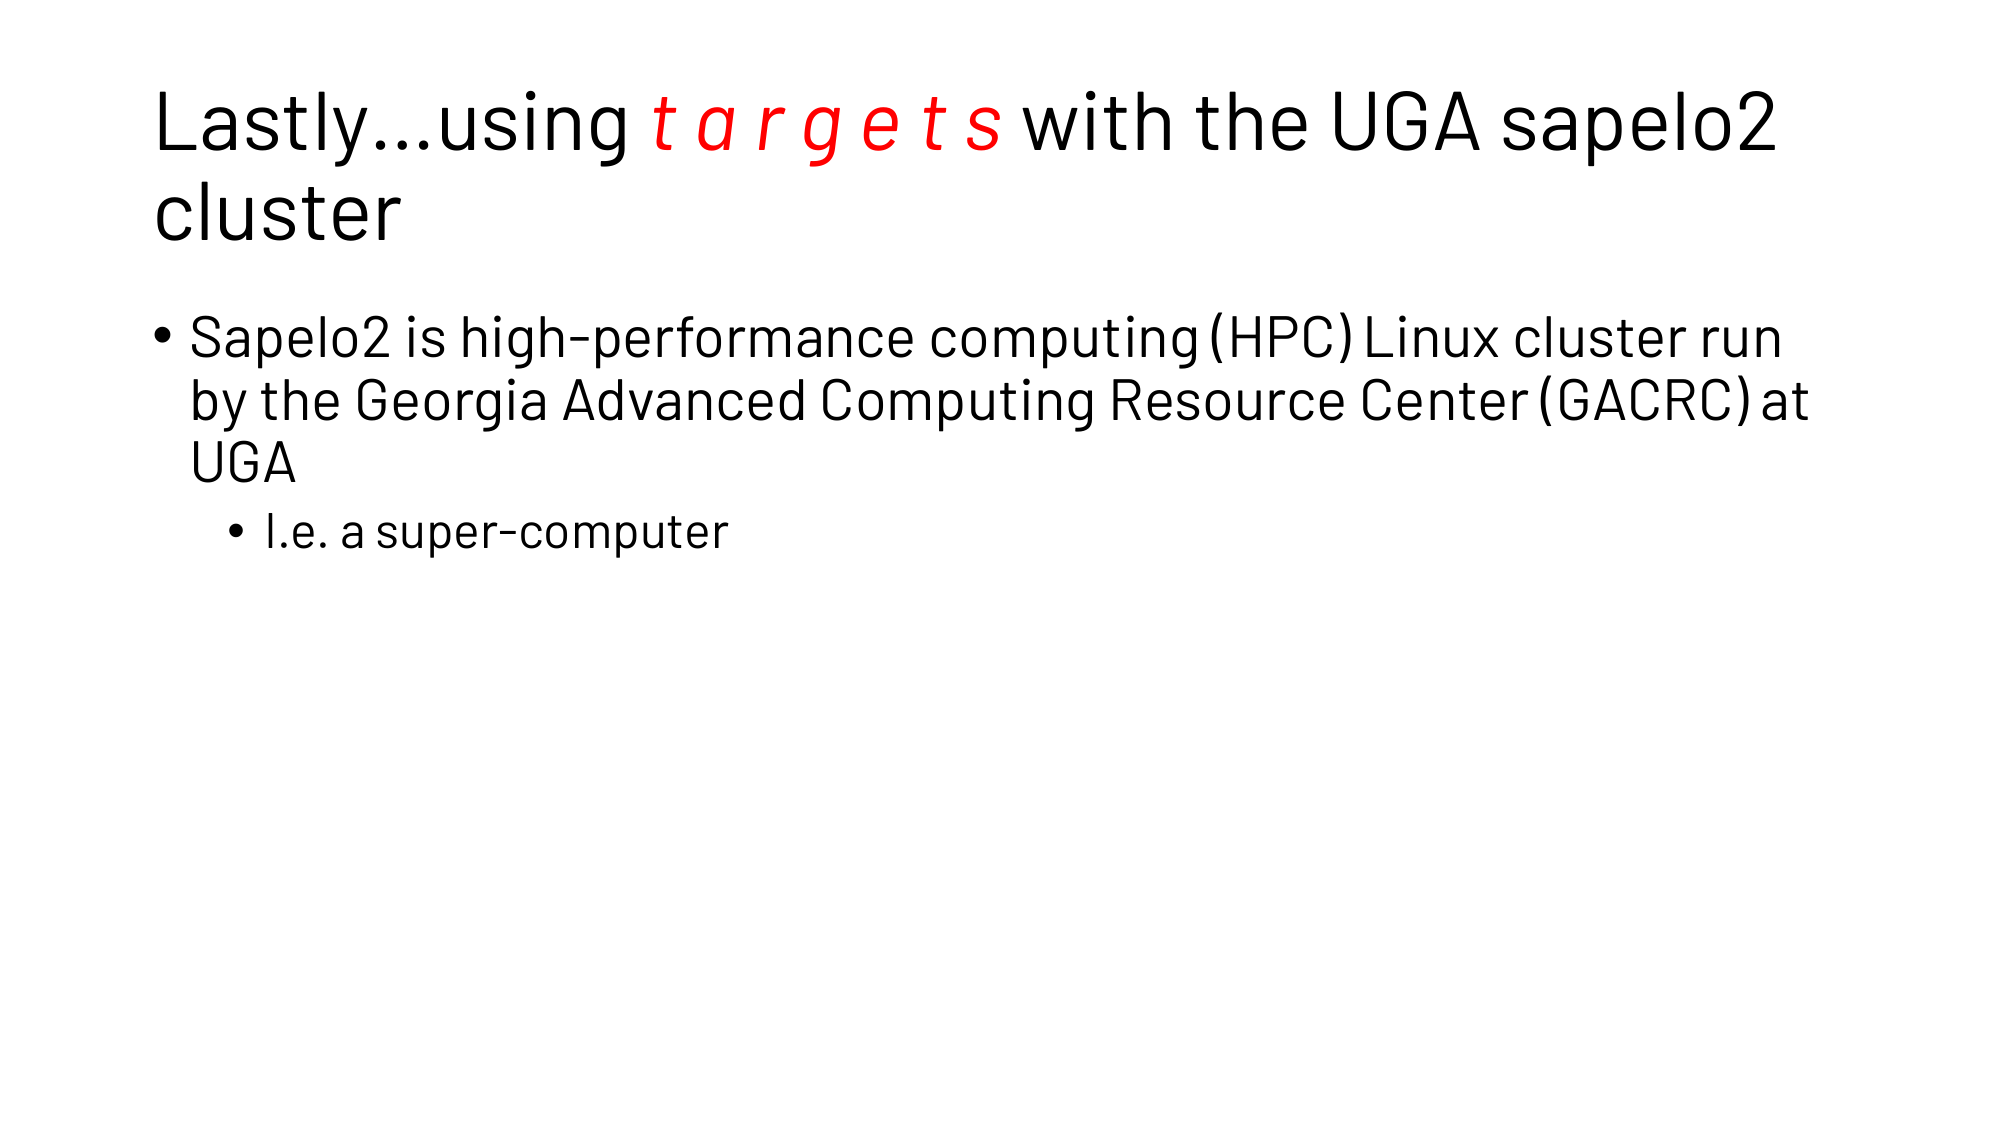

# Lastly…using t a r g e t s with the UGA sapelo2 cluster
Sapelo2 is high‐performance computing (HPC) Linux cluster run by the Georgia Advanced Computing Resource Center (GACRC) at UGA
I.e. a super-computer